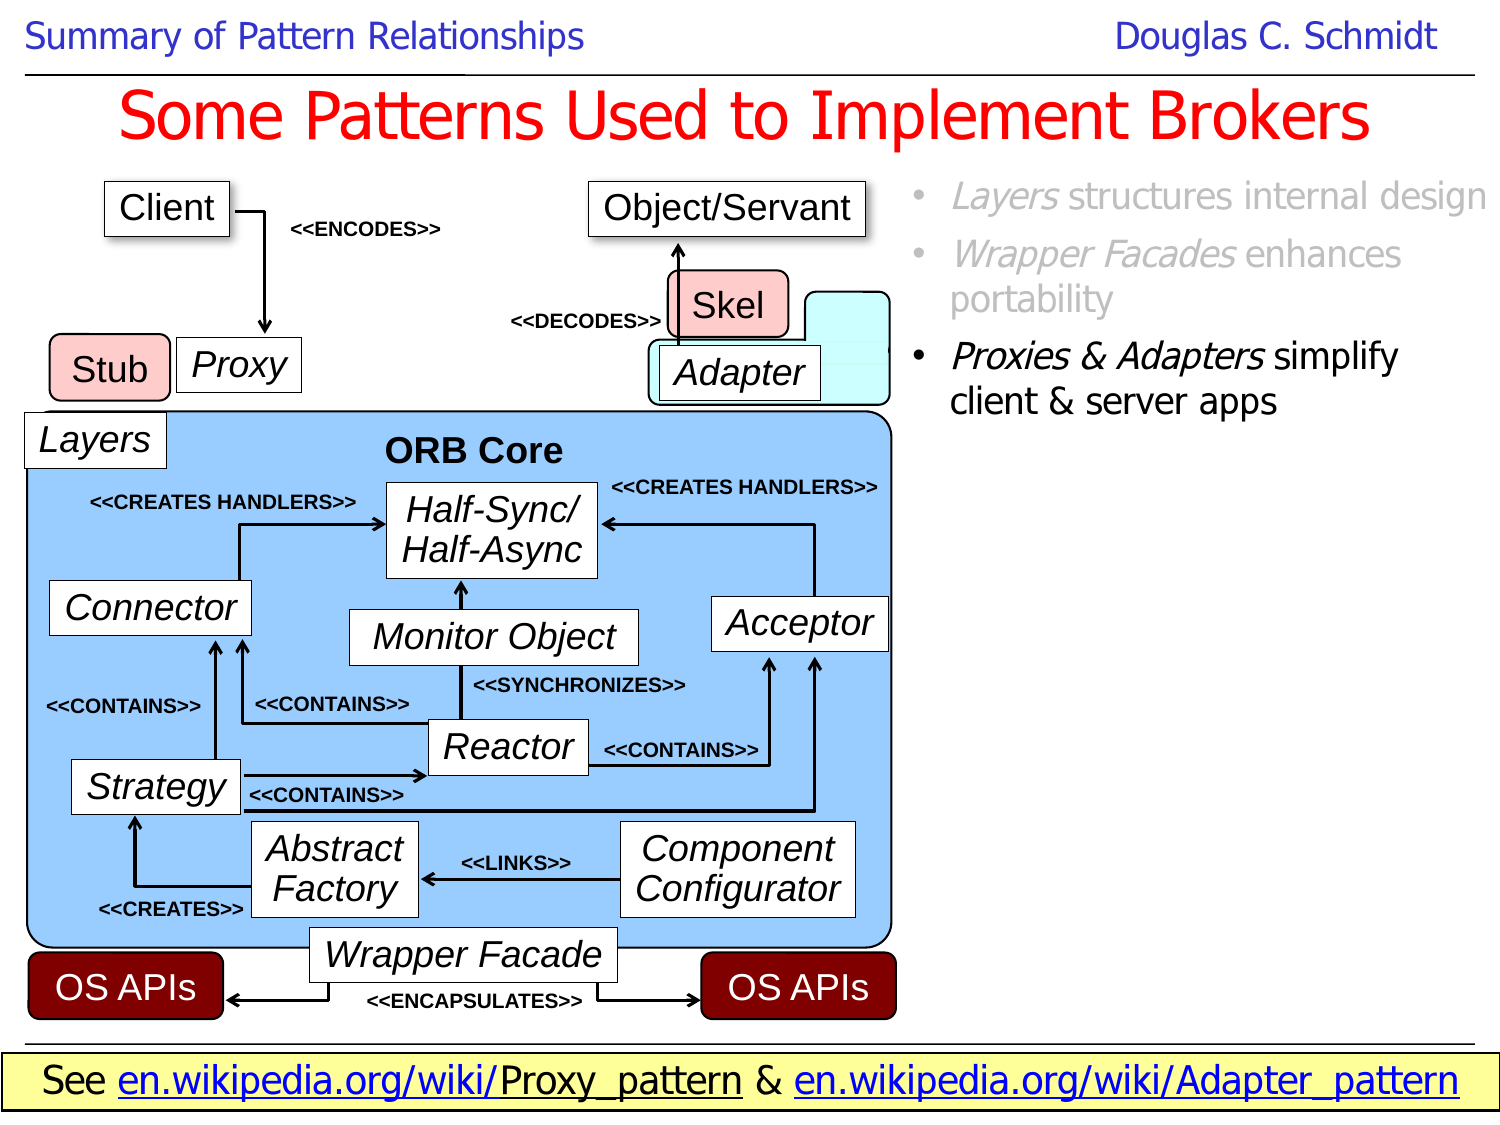

# Some Patterns Used to Implement Brokers
Layers structures internal design
Wrapper Facades enhances portability
Proxies & Adapters simplify
client & server apps
Client
Object/Servant
<<ENCODES>>

Skel

<<DECODES>>
Stub
Proxy
Adapter

Layers
ORB Core

<<CREATES HANDLERS>>
Half-Sync/
Half-Async
<<CREATES HANDLERS>>

Connector
Acceptor

Monitor Object
<<SYNCHRONIZES>>
<<CONTAINS>>
<<CONTAINS>>
Reactor
<<CONTAINS>>

Strategy
<<CONTAINS>>
Abstract
Factory
Component
Configurator
<<LINKS>>
<<CREATES>>
Wrapper Facade

OS APIs
OS APIs
<<ENCAPSULATES>>

See en.wikipedia.org/wiki/Proxy_pattern & en.wikipedia.org/wiki/Adapter_pattern